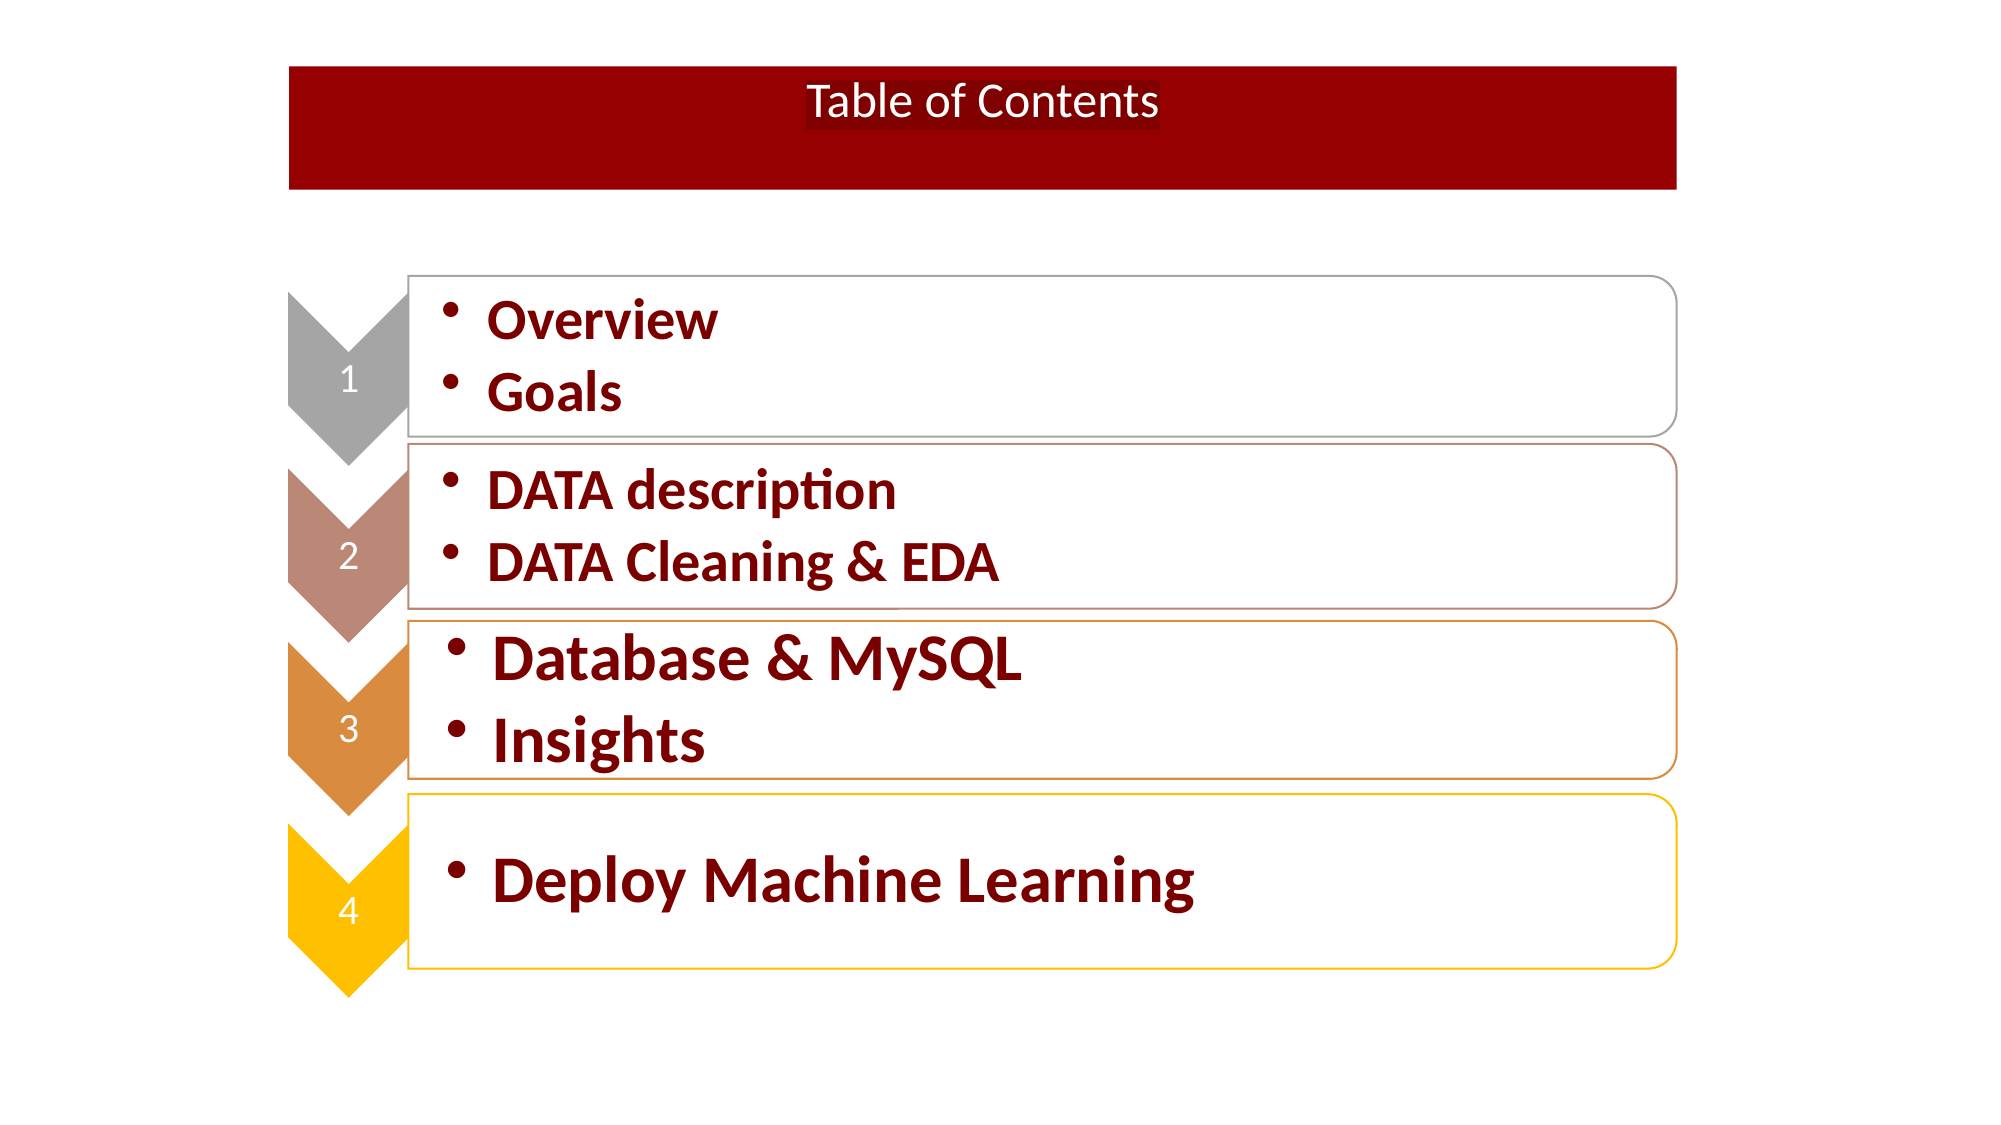

Table of Contents
1
Overview
Goals
2
DATA description
DATA Cleaning & EDA
3
Database & MySQL
Insights
4
Deploy Machine Learning